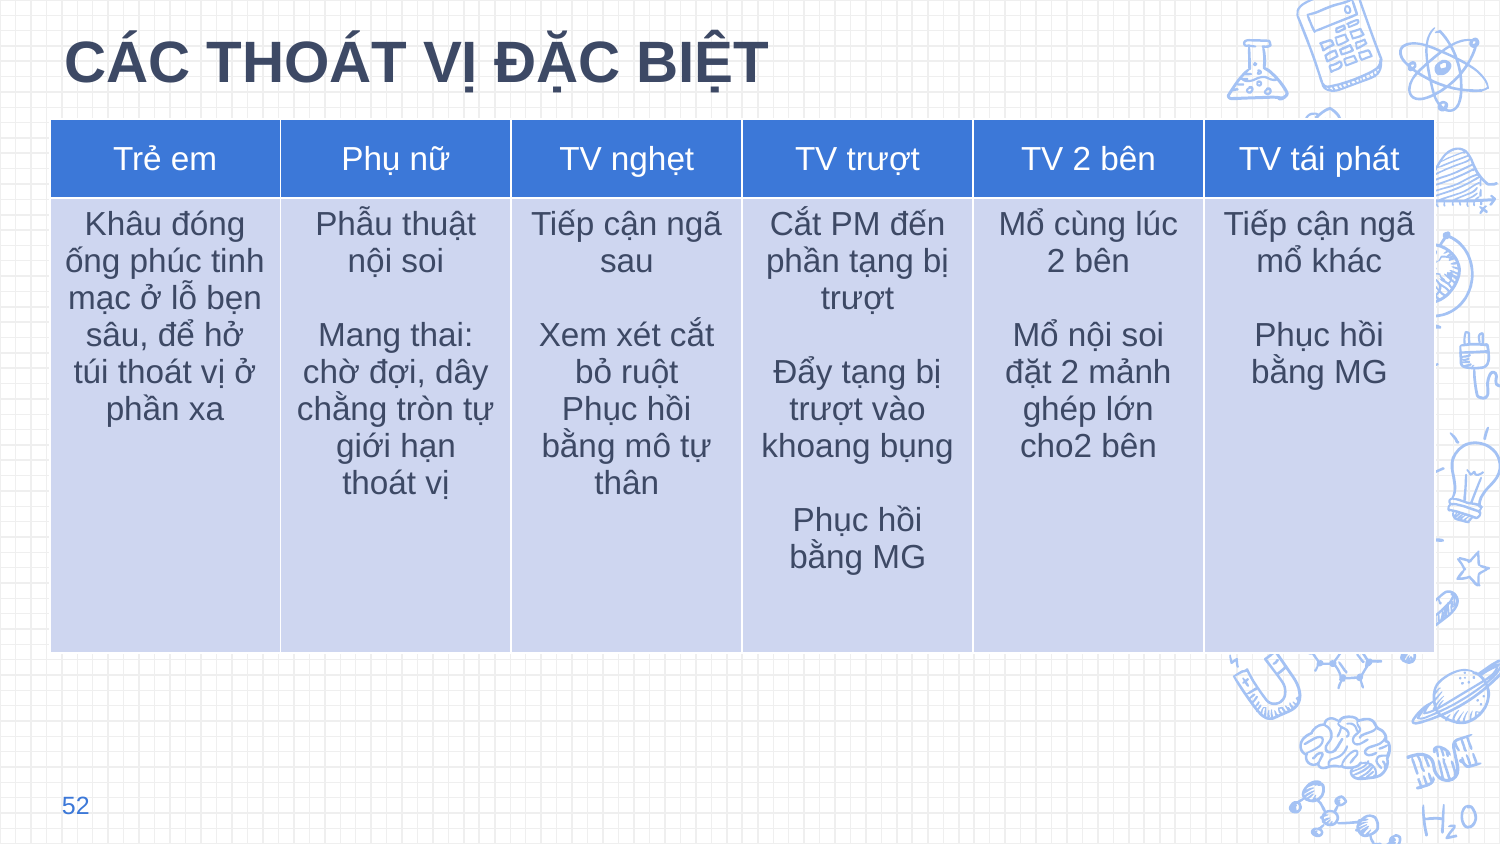

CÁC THOÁT VỊ ĐẶC BIỆT

| Trẻ em | Phụ nữ | TV nghẹt | TV trượt | TV 2 bên | TV tái phát |
| --- | --- | --- | --- | --- | --- |
| Khâu đóng ống phúc tinh mạc ở lỗ bẹn sâu, để hở túi thoát vị ở phần xa | Phẫu thuật nội soi Mang thai: chờ đợi, dây chằng tròn tự giới hạn thoát vị | Tiếp cận ngã sau Xem xét cắt bỏ ruột Phục hồi bằng mô tự thân | Cắt PM đến phần tạng bị trượt Đẩy tạng bị trượt vào khoang bụng Phục hồi bằng MG | Mổ cùng lúc 2 bên Mổ nội soi đặt 2 mảnh ghép lớn cho2 bên | Tiếp cận ngã mổ khác Phục hồi bằng MG |
52